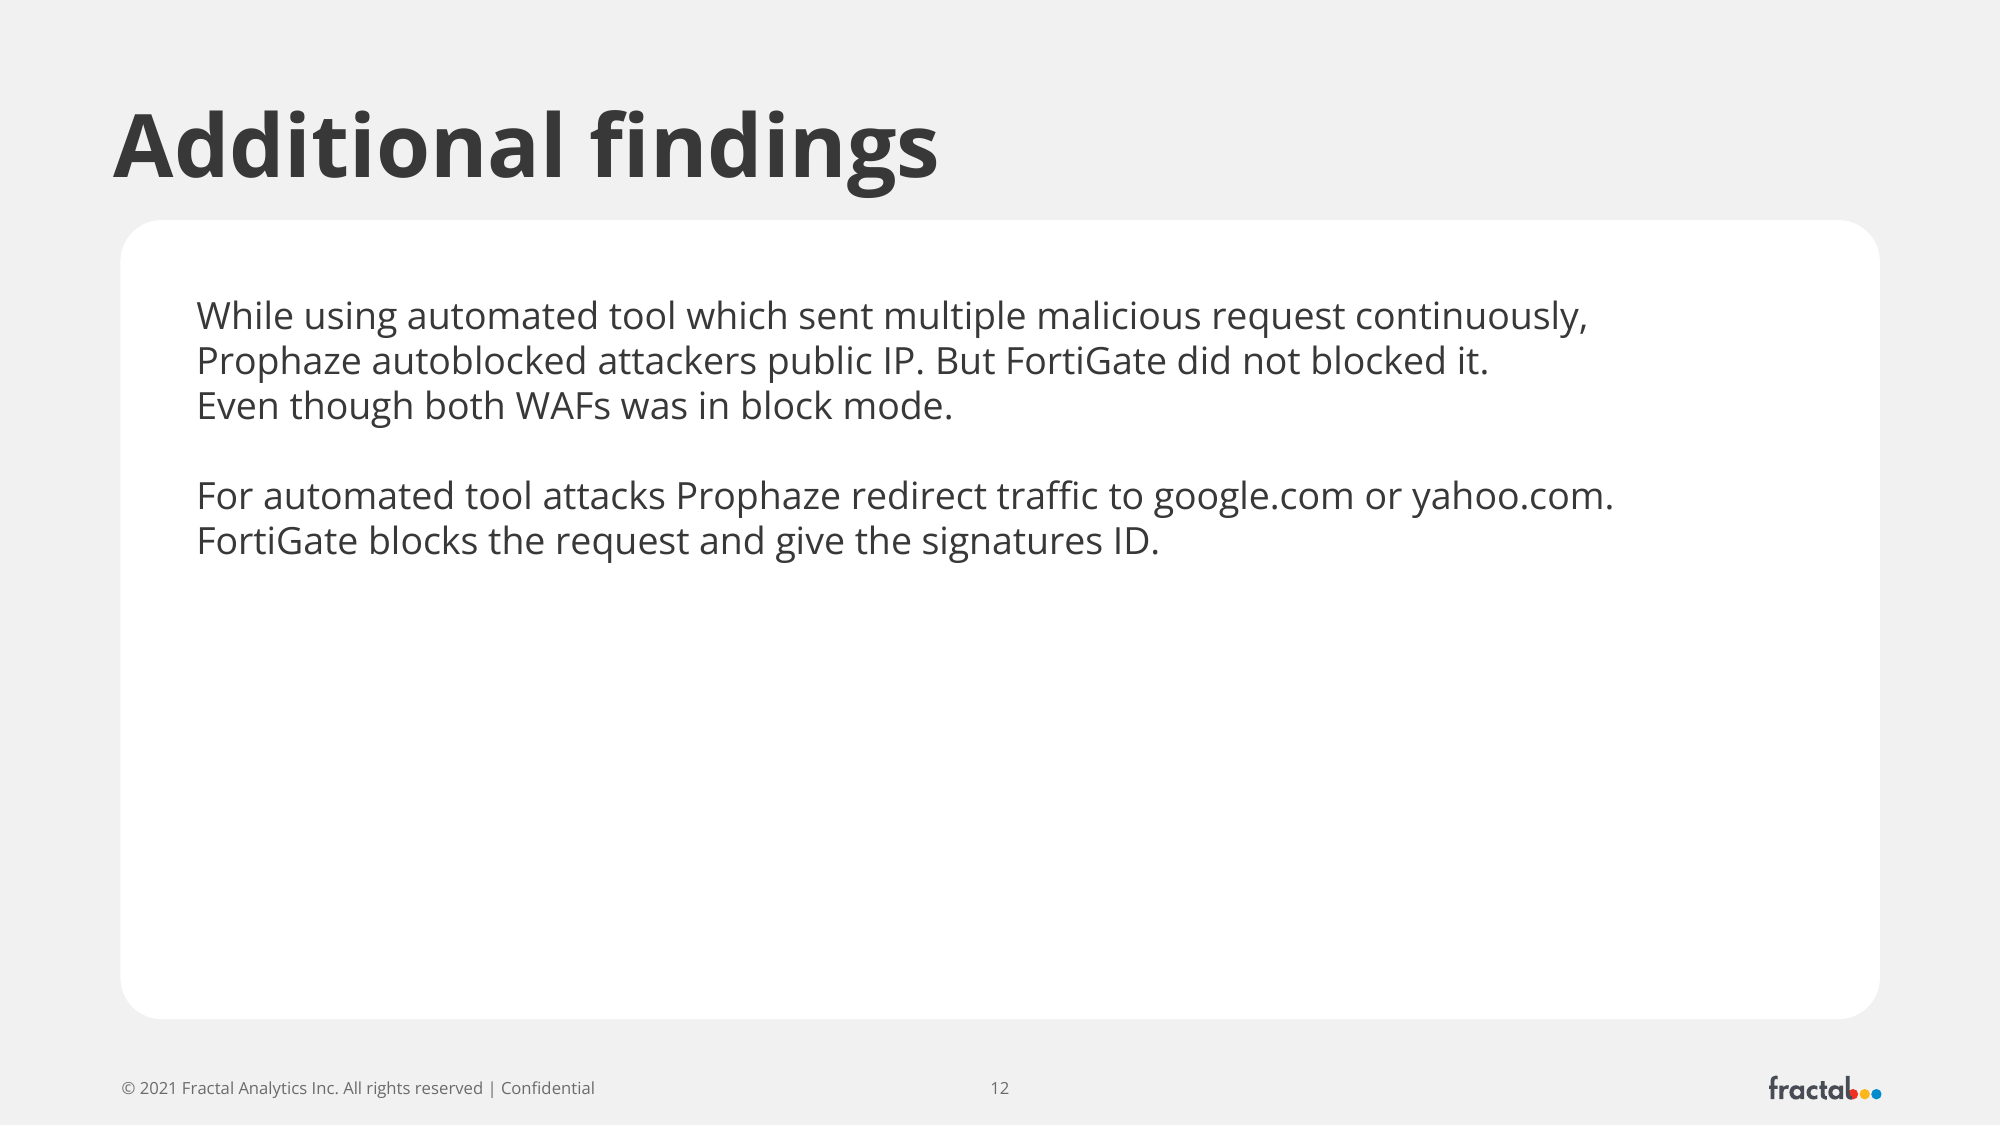

# Additional findings
While using automated tool which sent multiple malicious request continuously,
Prophaze autoblocked attackers public IP. But FortiGate did not blocked it.
Even though both WAFs was in block mode.

For automated tool attacks Prophaze redirect traffic to google.com or yahoo.com.
FortiGate blocks the request and give the signatures ID.